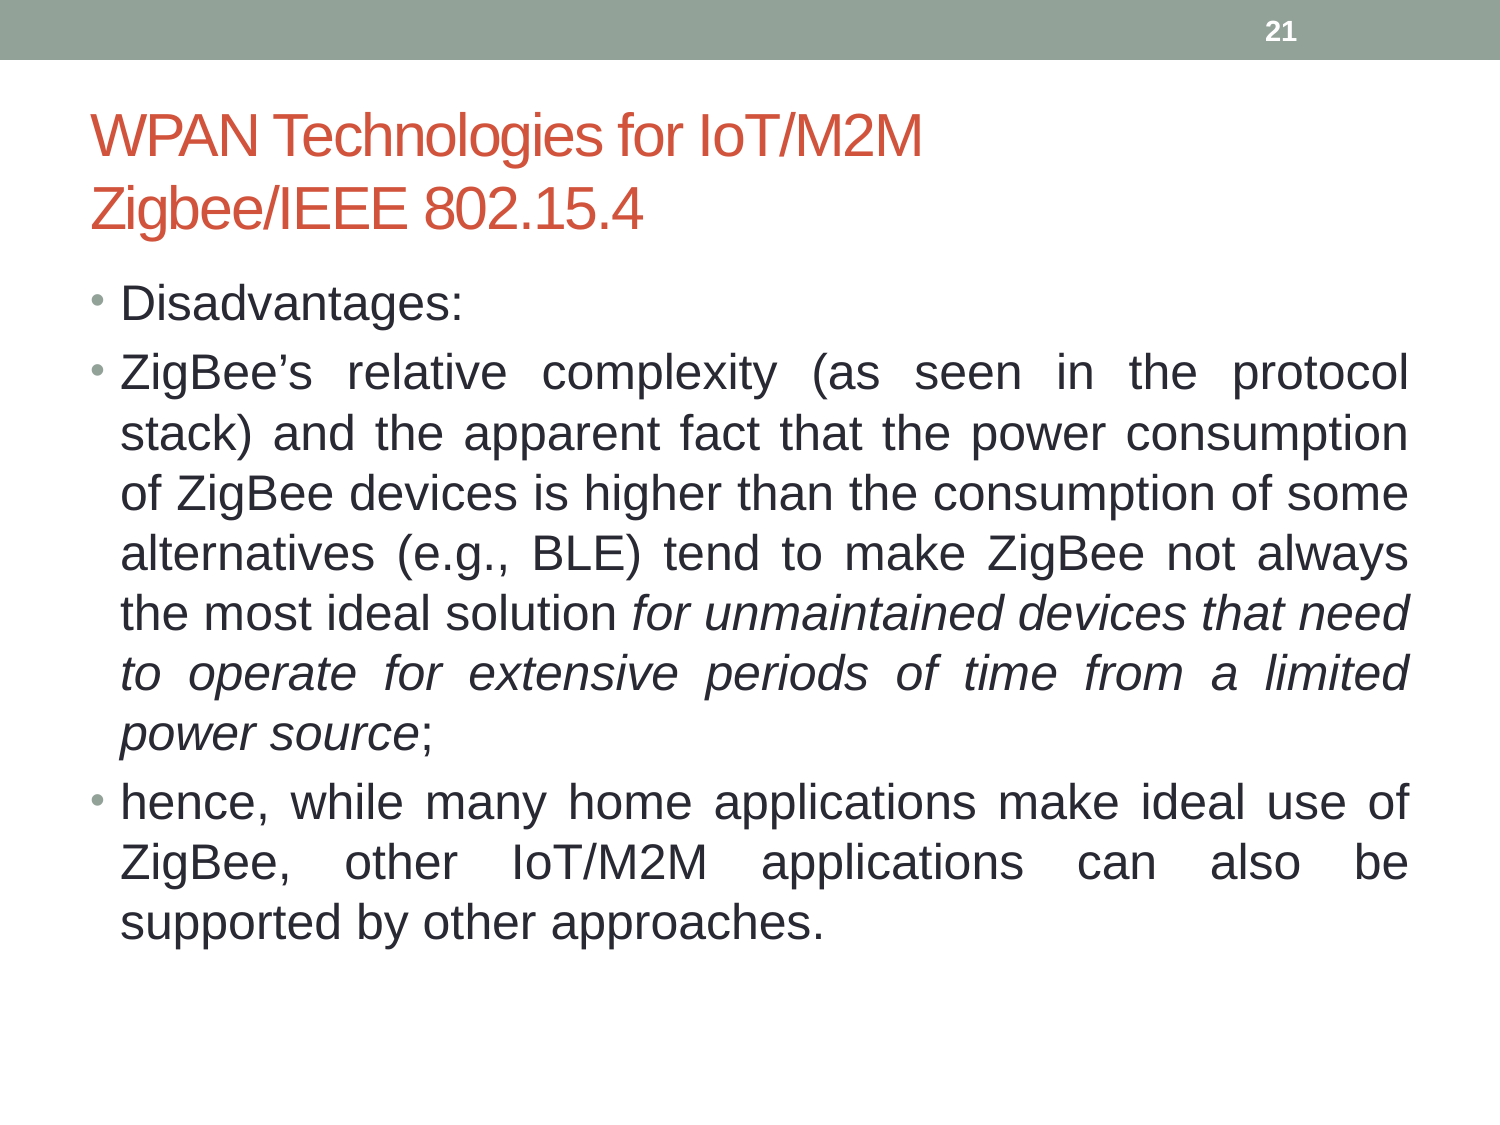

21
# WPAN Technologies for IoT/M2M Zigbee/IEEE 802.15.4
Disadvantages:
ZigBee’s relative complexity (as seen in the protocol stack) and the apparent fact that the power consumption of ZigBee devices is higher than the consumption of some alternatives (e.g., BLE) tend to make ZigBee not always the most ideal solution for unmaintained devices that need to operate for extensive periods of time from a limited power source;
hence, while many home applications make ideal use of ZigBee, other IoT/M2M applications can also be supported by other approaches.